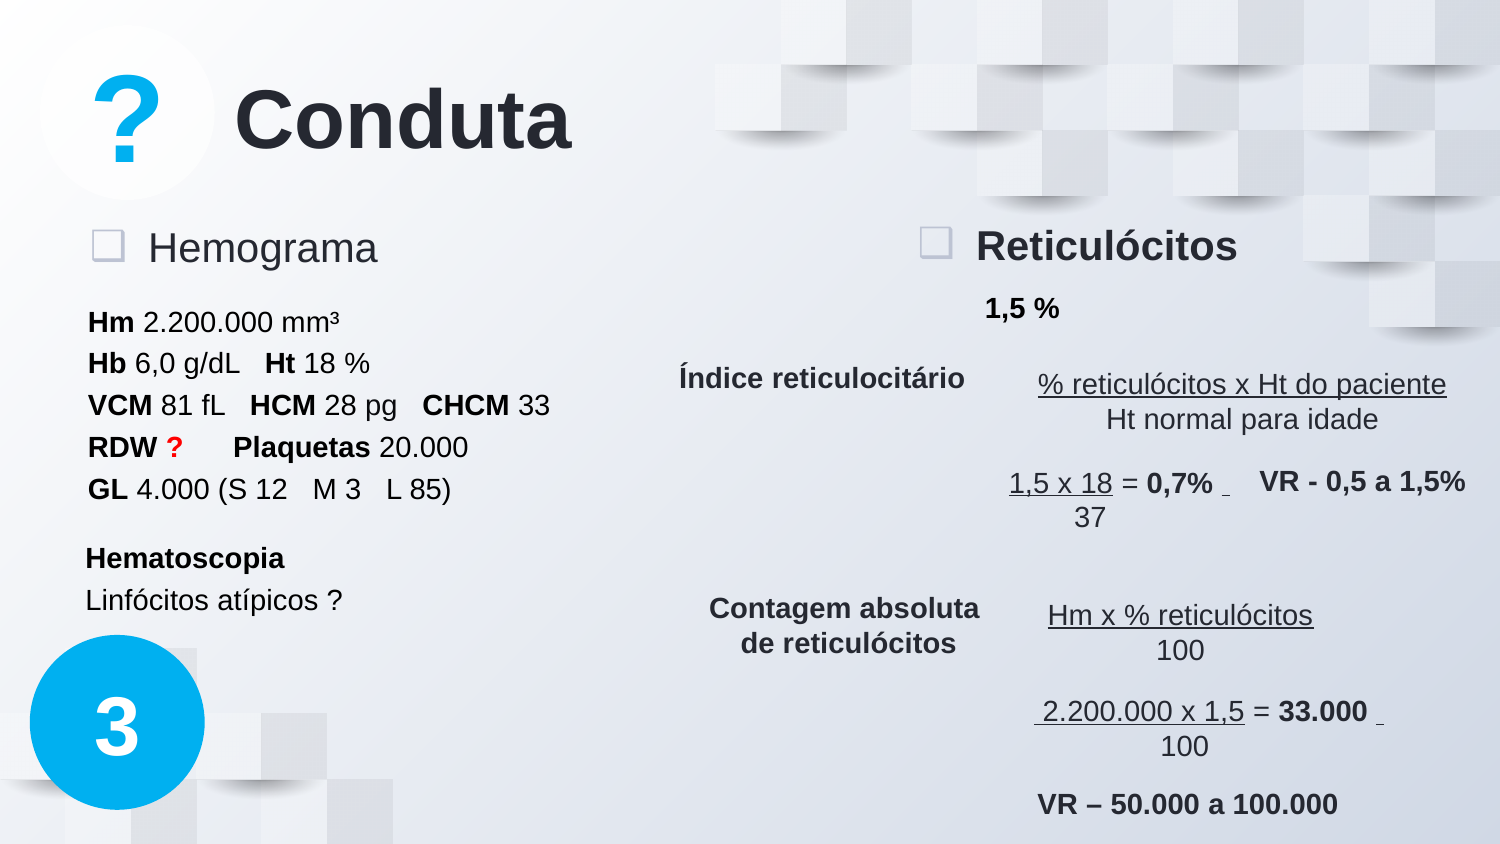

?
# Conduta
Reticulócitos
Hemograma
1,5 %
Hm 2.200.000 mm³
Hb 6,0 g/dL   Ht 18 %
VCM 81 fL   HCM 28 pg   CHCM 33
RDW ?      Plaquetas 20.000
GL 4.000 (S 12   M 3   L 85)
Índice reticulocitário
% reticulócitos x Ht do paciente
Ht normal para idade
VR - 0,5 a 1,5%
       1,5 x 18 = 0,7%
37
Hematoscopia
Linfócitos atípicos ?
Hm x % reticulócitos
100
Contagem absoluta
de reticulócitos
3
       2.200.000 x 1,5 = 33.000
100
VR – 50.000 a 100.000